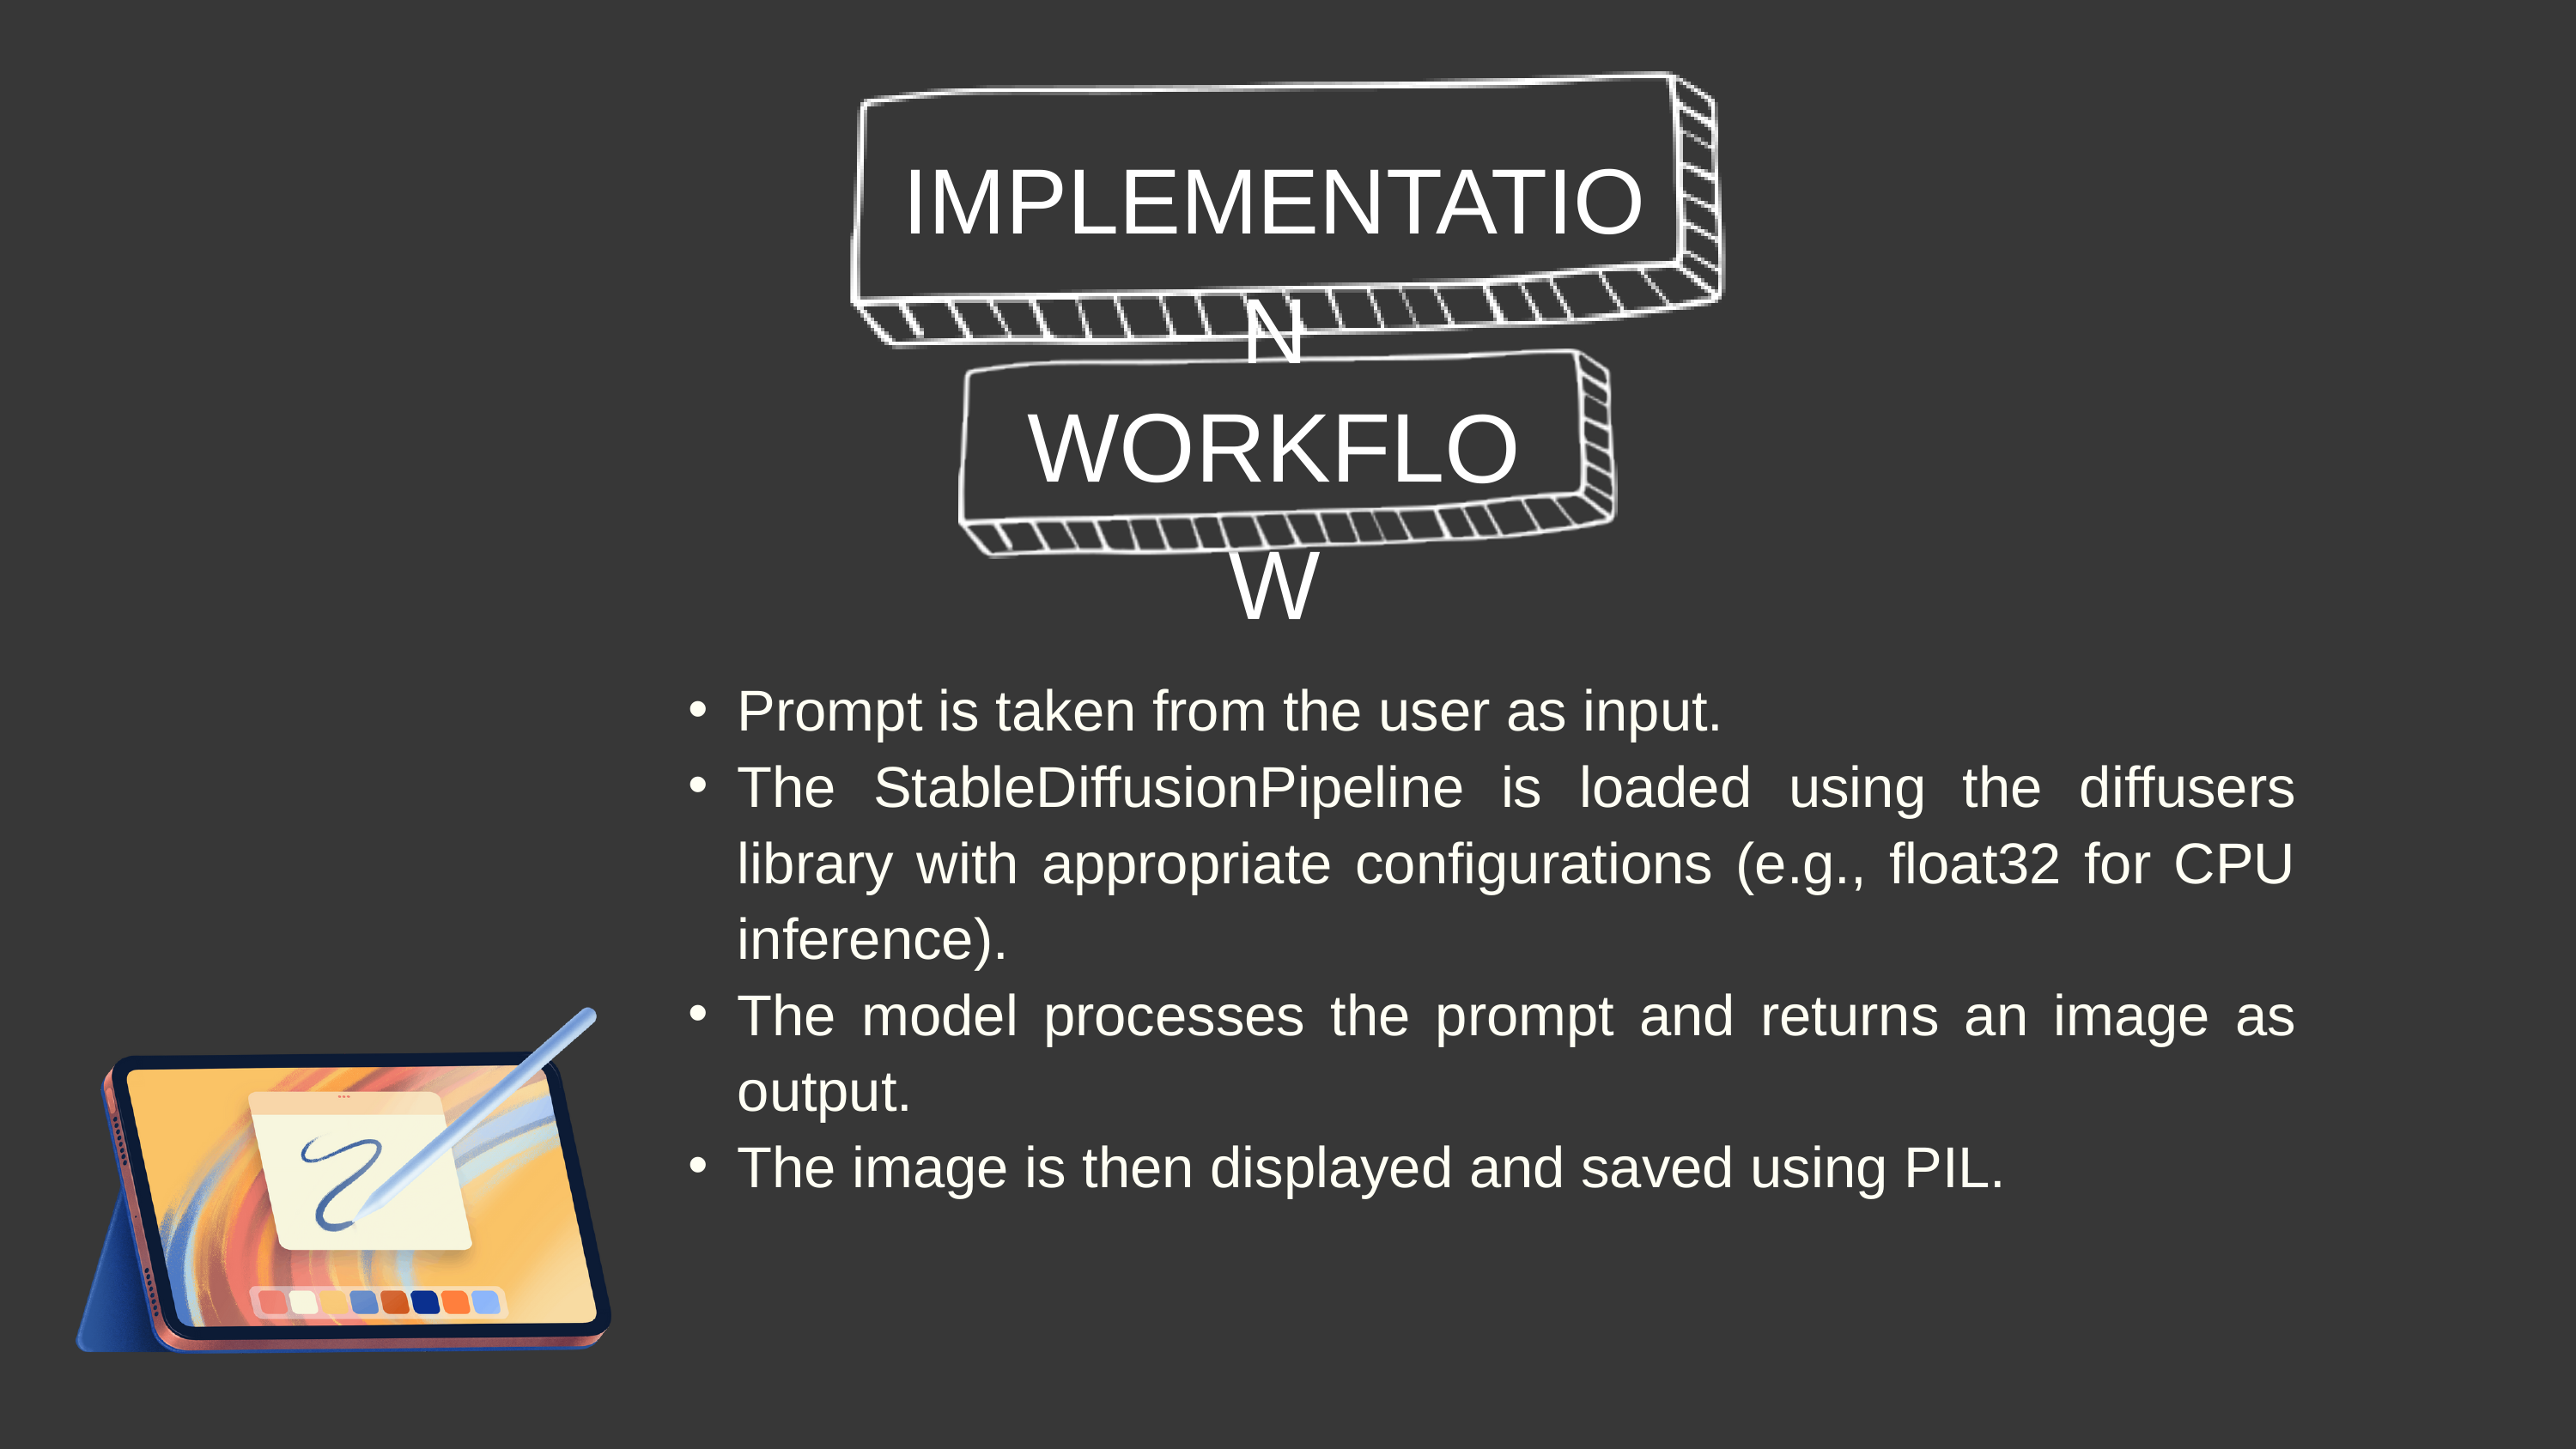

IMPLEMENTATION

WORKFLOW
Prompt is taken from the user as input.
The StableDiffusionPipeline is loaded using the diffusers library with appropriate configurations (e.g., float32 for CPU inference).
The model processes the prompt and returns an image as output.
The image is then displayed and saved using PIL.